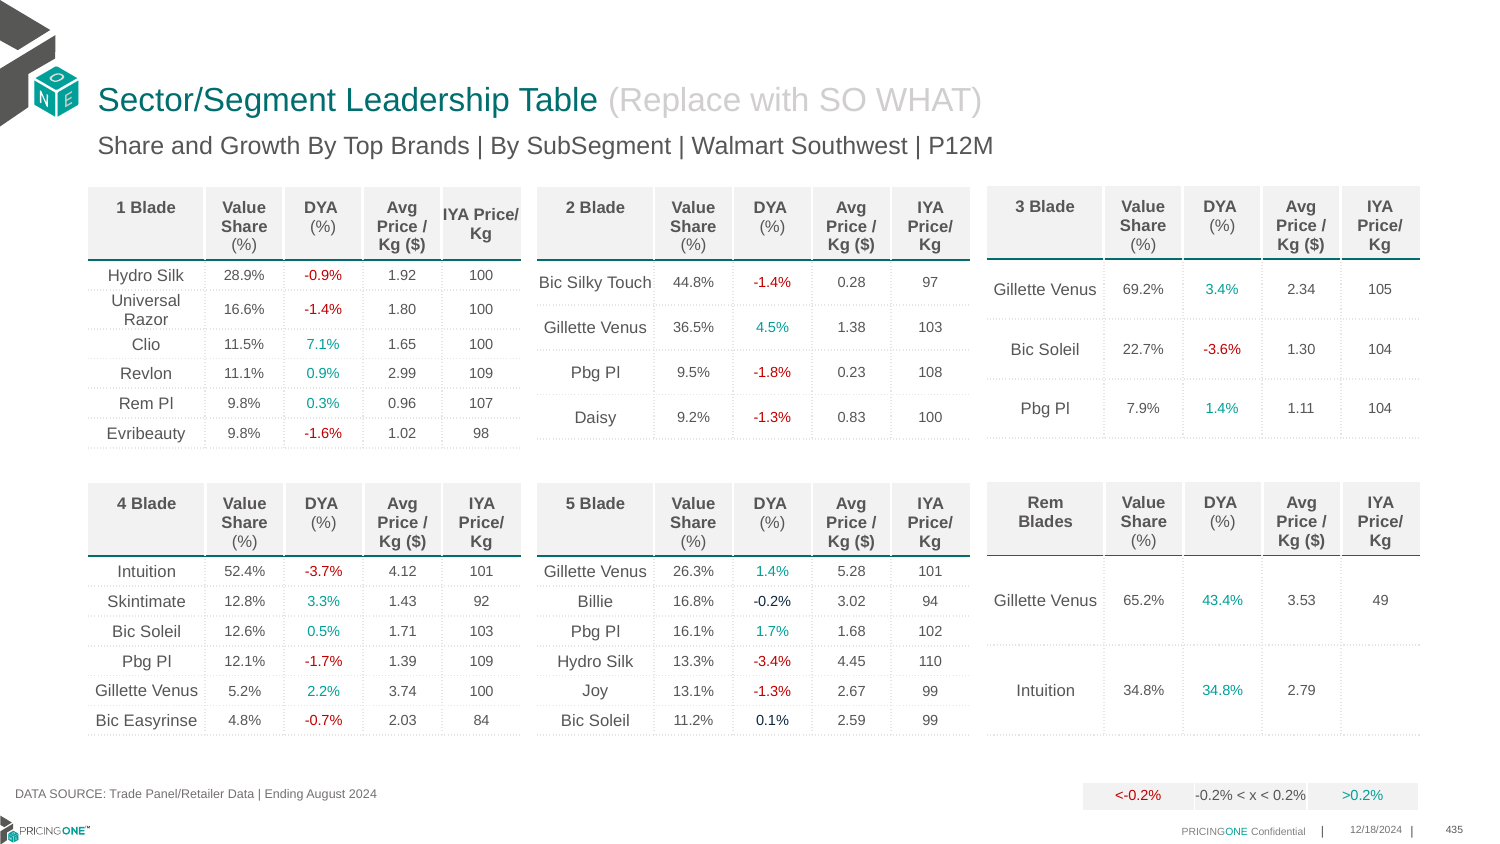

# Sector/Segment Leadership Table (Replace with SO WHAT)
Share and Growth By Top Brands | By SubSegment | Walmart Southwest | P12M
| 3 Blade | Value Share (%) | DYA (%) | Avg Price /Kg ($) | IYA Price/Kg |
| --- | --- | --- | --- | --- |
| Gillette Venus | 69.2% | 3.4% | 2.34 | 105 |
| Bic Soleil | 22.7% | -3.6% | 1.30 | 104 |
| Pbg Pl | 7.9% | 1.4% | 1.11 | 104 |
| 1 Blade | Value Share (%) | DYA (%) | Avg Price /Kg ($) | IYA Price/ Kg |
| --- | --- | --- | --- | --- |
| Hydro Silk | 28.9% | -0.9% | 1.92 | 100 |
| Universal Razor | 16.6% | -1.4% | 1.80 | 100 |
| Clio | 11.5% | 7.1% | 1.65 | 100 |
| Revlon | 11.1% | 0.9% | 2.99 | 109 |
| Rem Pl | 9.8% | 0.3% | 0.96 | 107 |
| Evribeauty | 9.8% | -1.6% | 1.02 | 98 |
| 2 Blade | Value Share (%) | DYA (%) | Avg Price /Kg ($) | IYA Price/Kg |
| --- | --- | --- | --- | --- |
| Bic Silky Touch | 44.8% | -1.4% | 0.28 | 97 |
| Gillette Venus | 36.5% | 4.5% | 1.38 | 103 |
| Pbg Pl | 9.5% | -1.8% | 0.23 | 108 |
| Daisy | 9.2% | -1.3% | 0.83 | 100 |
| Rem Blades | Value Share (%) | DYA (%) | Avg Price /Kg ($) | IYA Price/Kg |
| --- | --- | --- | --- | --- |
| Gillette Venus | 65.2% | 43.4% | 3.53 | 49 |
| Intuition | 34.8% | 34.8% | 2.79 |  |
| 4 Blade | Value Share (%) | DYA (%) | Avg Price /Kg ($) | IYA Price/Kg |
| --- | --- | --- | --- | --- |
| Intuition | 52.4% | -3.7% | 4.12 | 101 |
| Skintimate | 12.8% | 3.3% | 1.43 | 92 |
| Bic Soleil | 12.6% | 0.5% | 1.71 | 103 |
| Pbg Pl | 12.1% | -1.7% | 1.39 | 109 |
| Gillette Venus | 5.2% | 2.2% | 3.74 | 100 |
| Bic Easyrinse | 4.8% | -0.7% | 2.03 | 84 |
| 5 Blade | Value Share (%) | DYA (%) | Avg Price /Kg ($) | IYA Price/Kg |
| --- | --- | --- | --- | --- |
| Gillette Venus | 26.3% | 1.4% | 5.28 | 101 |
| Billie | 16.8% | -0.2% | 3.02 | 94 |
| Pbg Pl | 16.1% | 1.7% | 1.68 | 102 |
| Hydro Silk | 13.3% | -3.4% | 4.45 | 110 |
| Joy | 13.1% | -1.3% | 2.67 | 99 |
| Bic Soleil | 11.2% | 0.1% | 2.59 | 99 |
DATA SOURCE: Trade Panel/Retailer Data | Ending August 2024
| <-0.2% | -0.2% < x < 0.2% | >0.2% |
| --- | --- | --- |

12/18/2024
435